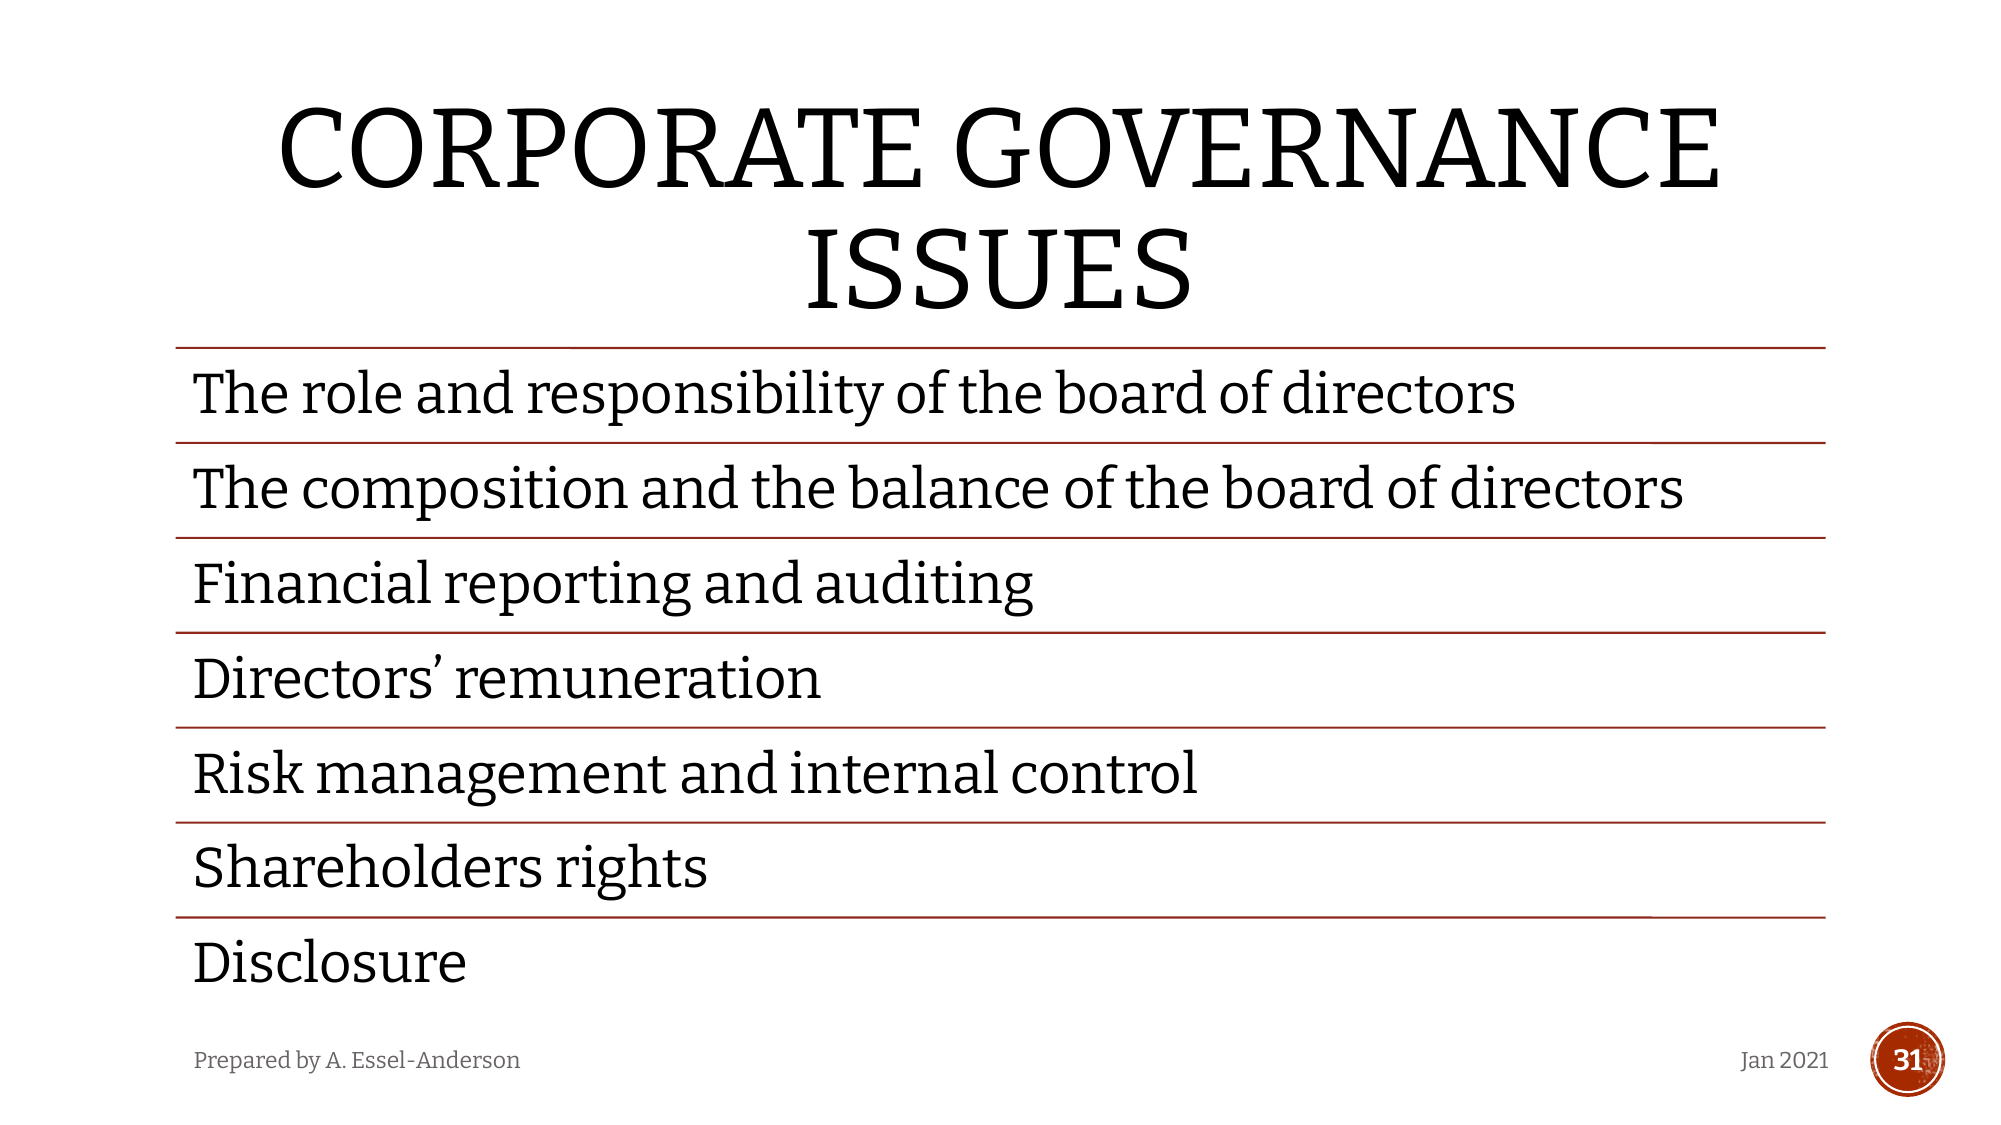

# Corporate governance Issues
The role and responsibility of the board of directors
The composition and the balance of the board of directors
Financial reporting and auditing
Directors’ remuneration
Risk management and internal control
Shareholders rights
Disclosure
Prepared by A. Essel-Anderson
Jan 2021
31